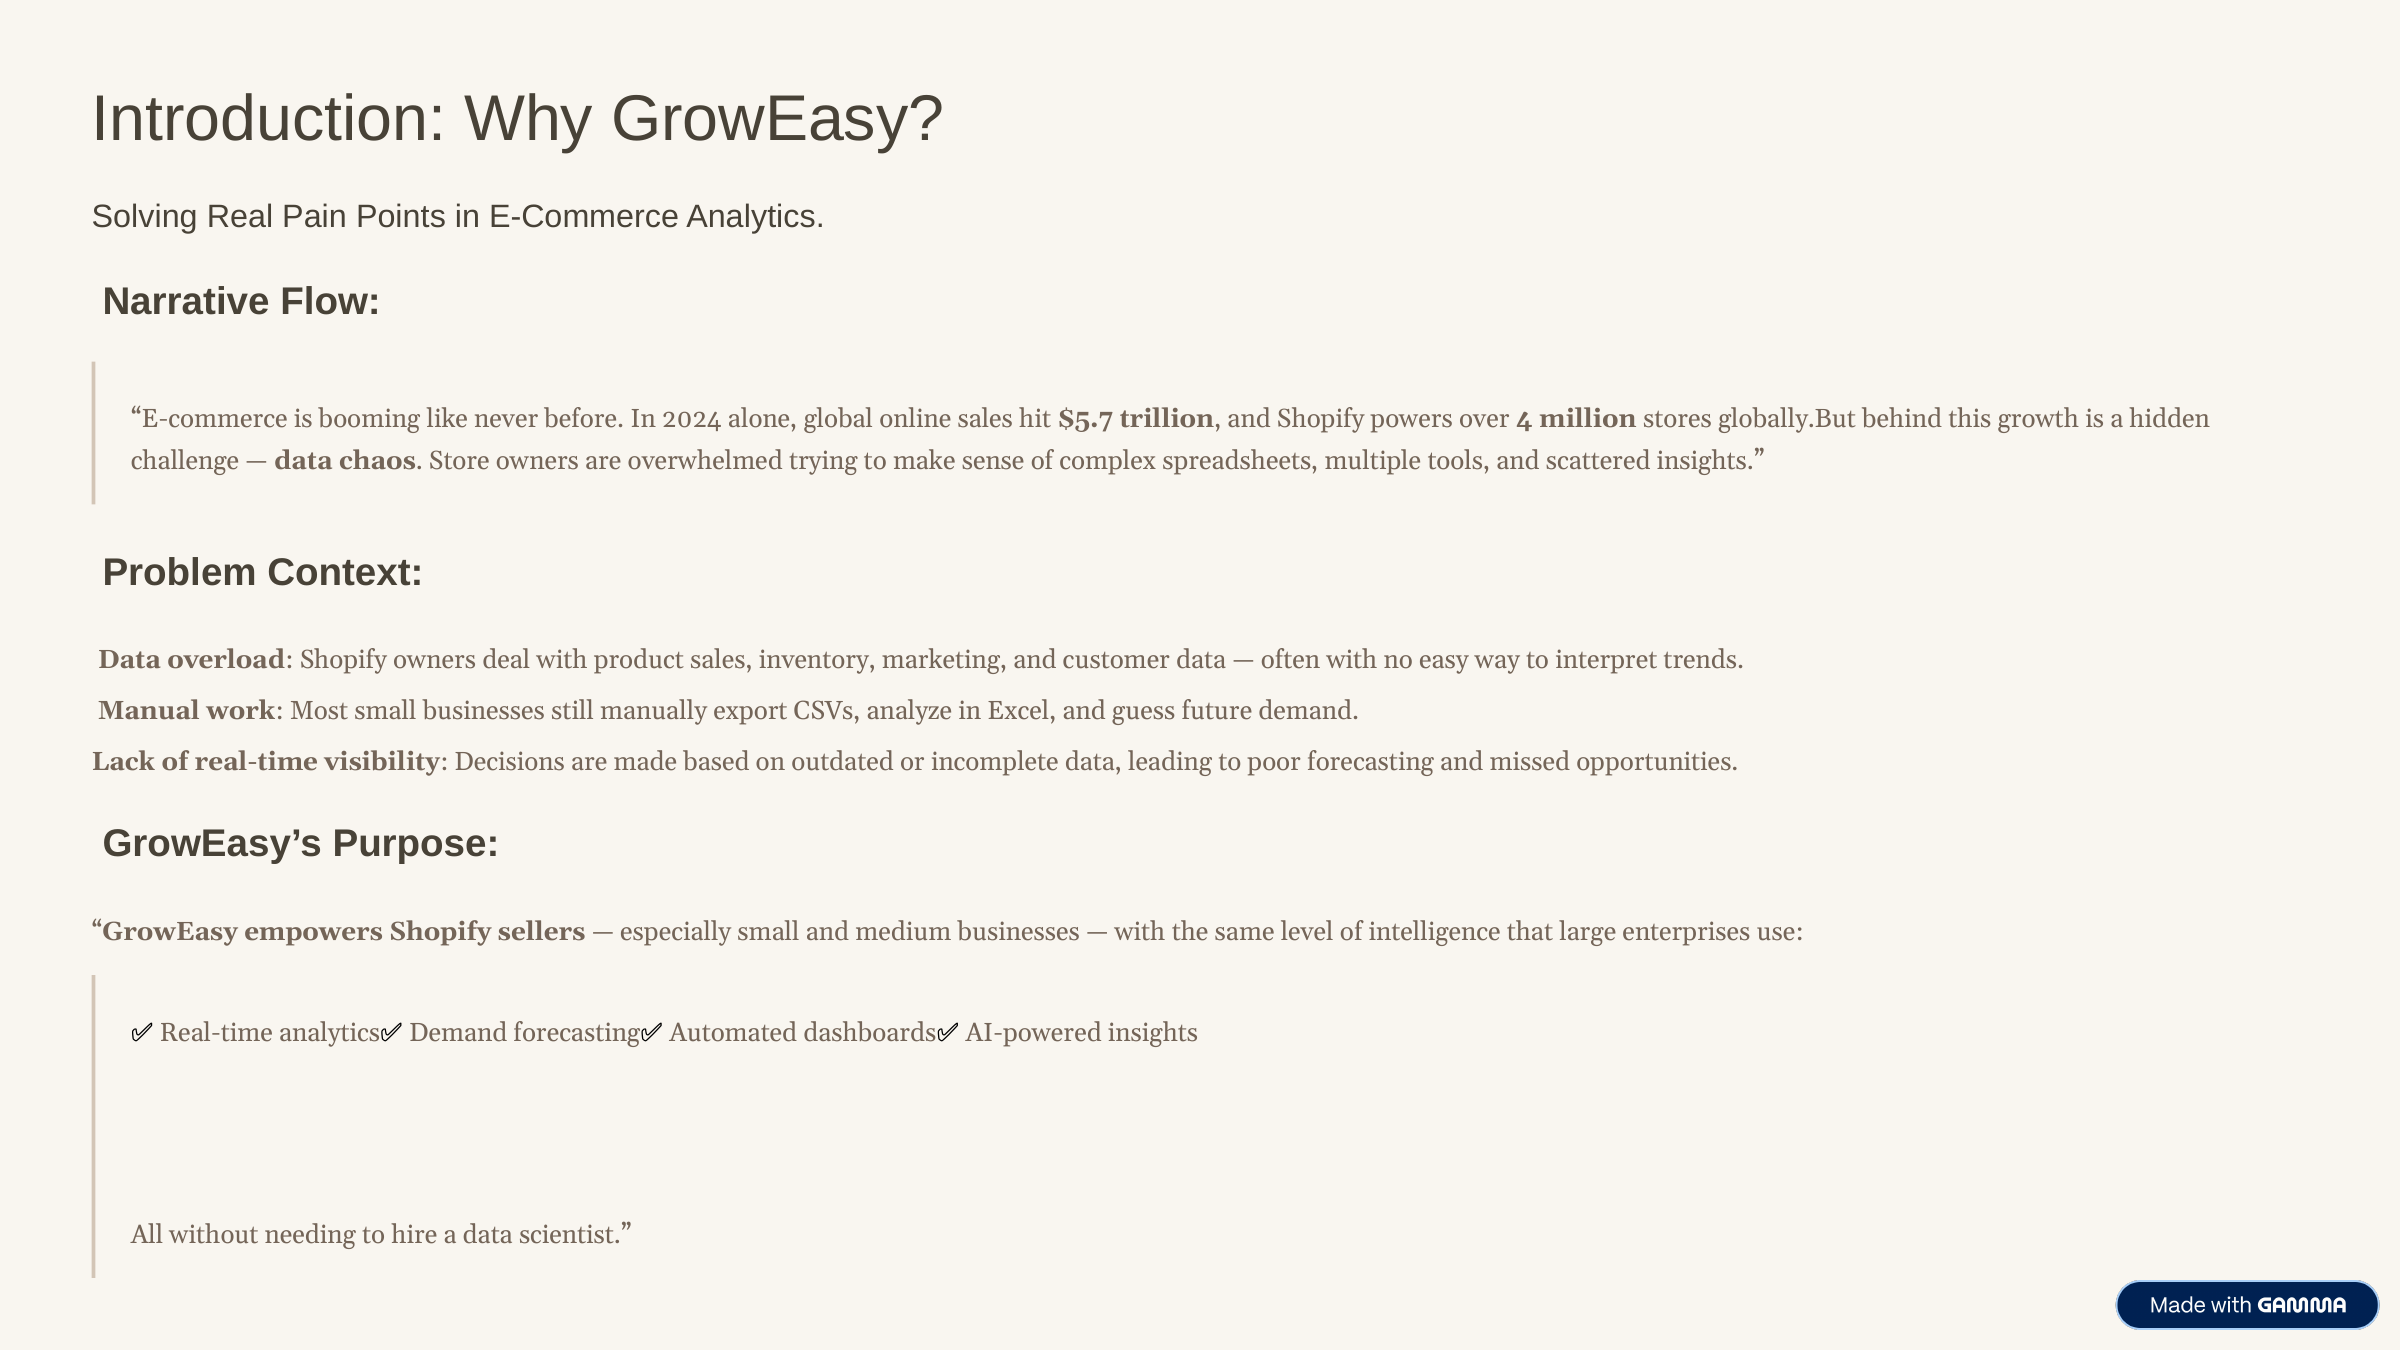

Introduction: Why GrowEasy?
Solving Real Pain Points in E-Commerce Analytics.
 Narrative Flow:

“E-commerce is booming like never before. In 2024 alone, global online sales hit $5.7 trillion, and Shopify powers over 4 million stores globally.But behind this growth is a hidden challenge — data chaos. Store owners are overwhelmed trying to make sense of complex spreadsheets, multiple tools, and scattered insights.”
 Problem Context:
 Data overload: Shopify owners deal with product sales, inventory, marketing, and customer data — often with no easy way to interpret trends.
 Manual work: Most small businesses still manually export CSVs, analyze in Excel, and guess future demand.
Lack of real-time visibility: Decisions are made based on outdated or incomplete data, leading to poor forecasting and missed opportunities.
 GrowEasy’s Purpose:
“GrowEasy empowers Shopify sellers — especially small and medium businesses — with the same level of intelligence that large enterprises use:

✅ Real-time analytics✅ Demand forecasting✅ Automated dashboards✅ AI-powered insights
All without needing to hire a data scientist.”